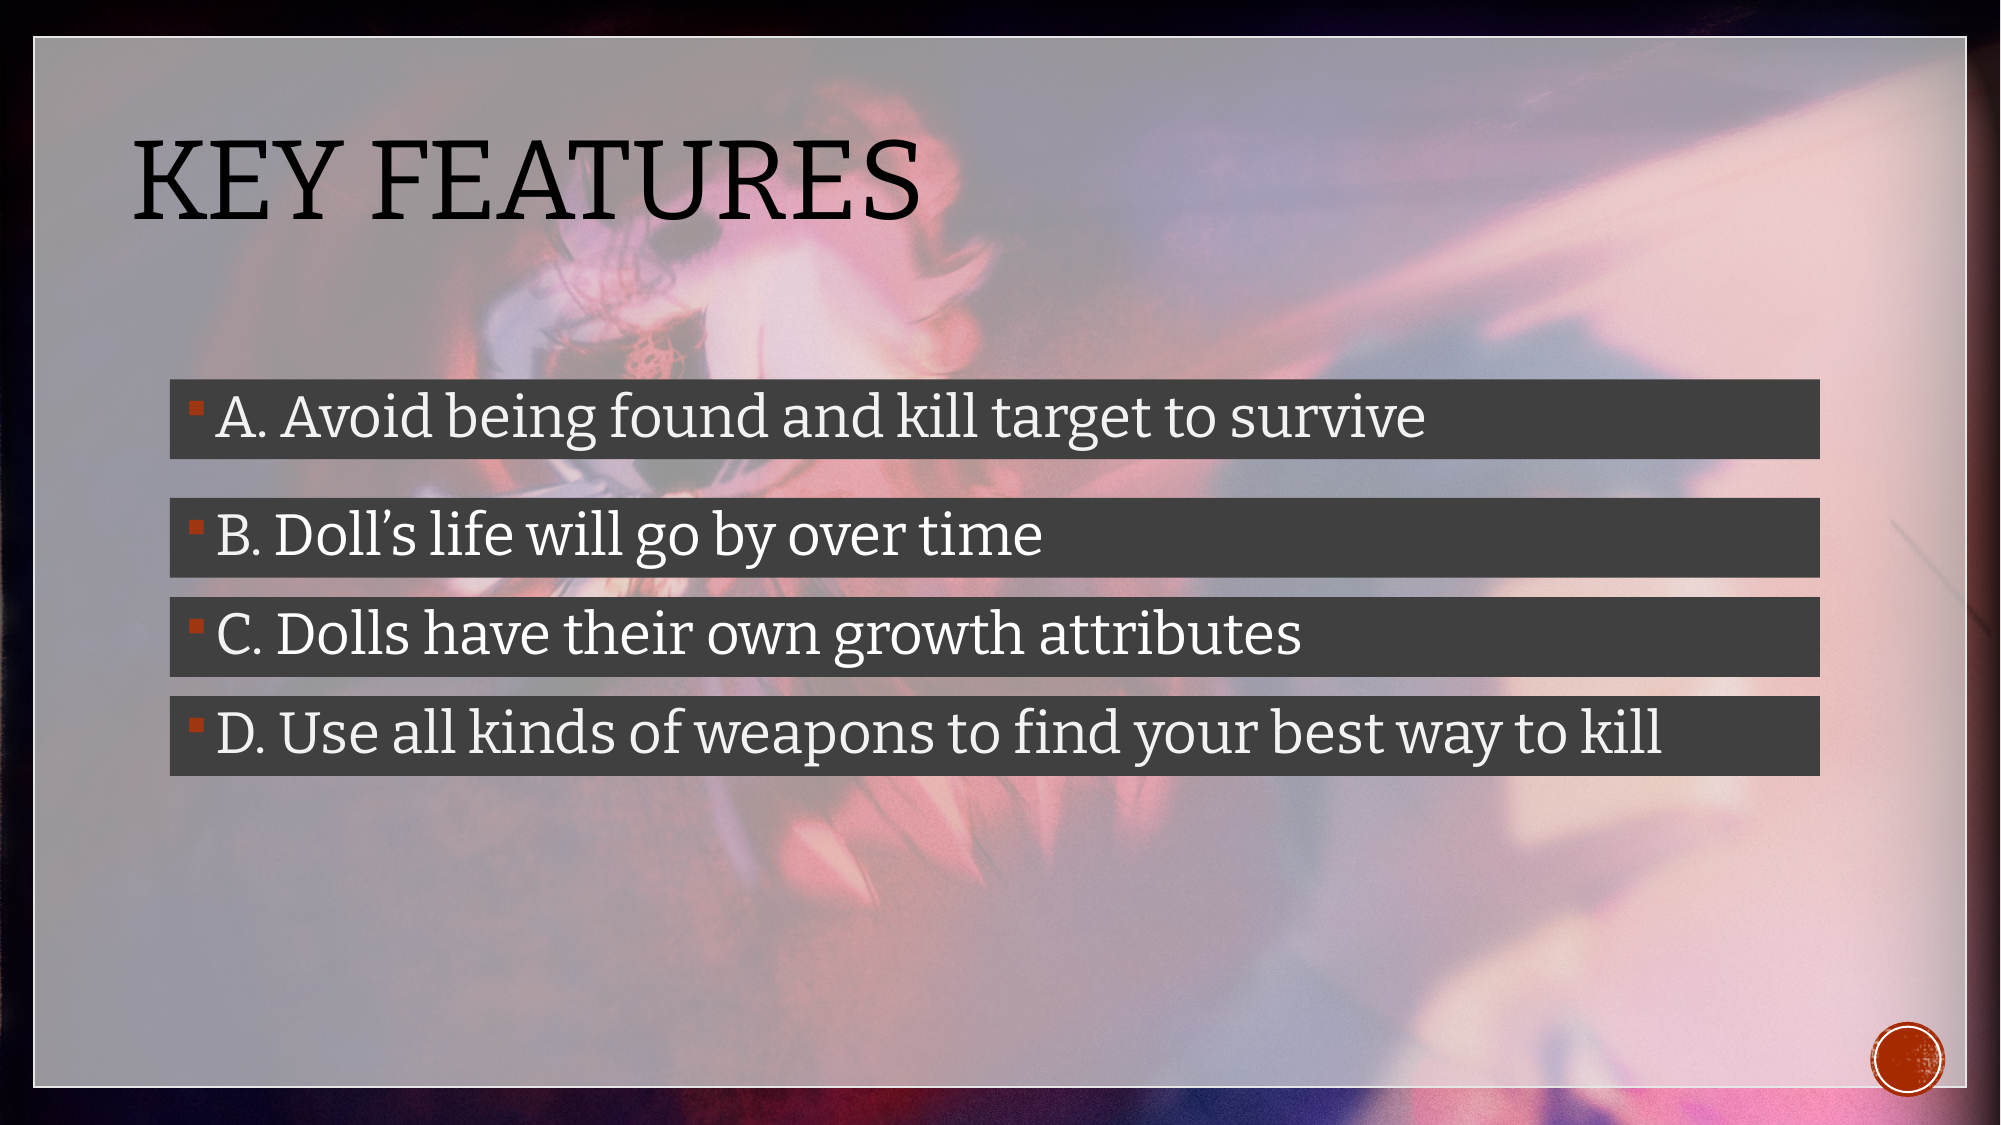

# Key Features
A. Avoid being found and kill target to survive
B. Doll’s life will go by over time
C. Dolls have their own growth attributes
D. Use all kinds of weapons to find your best way to kill